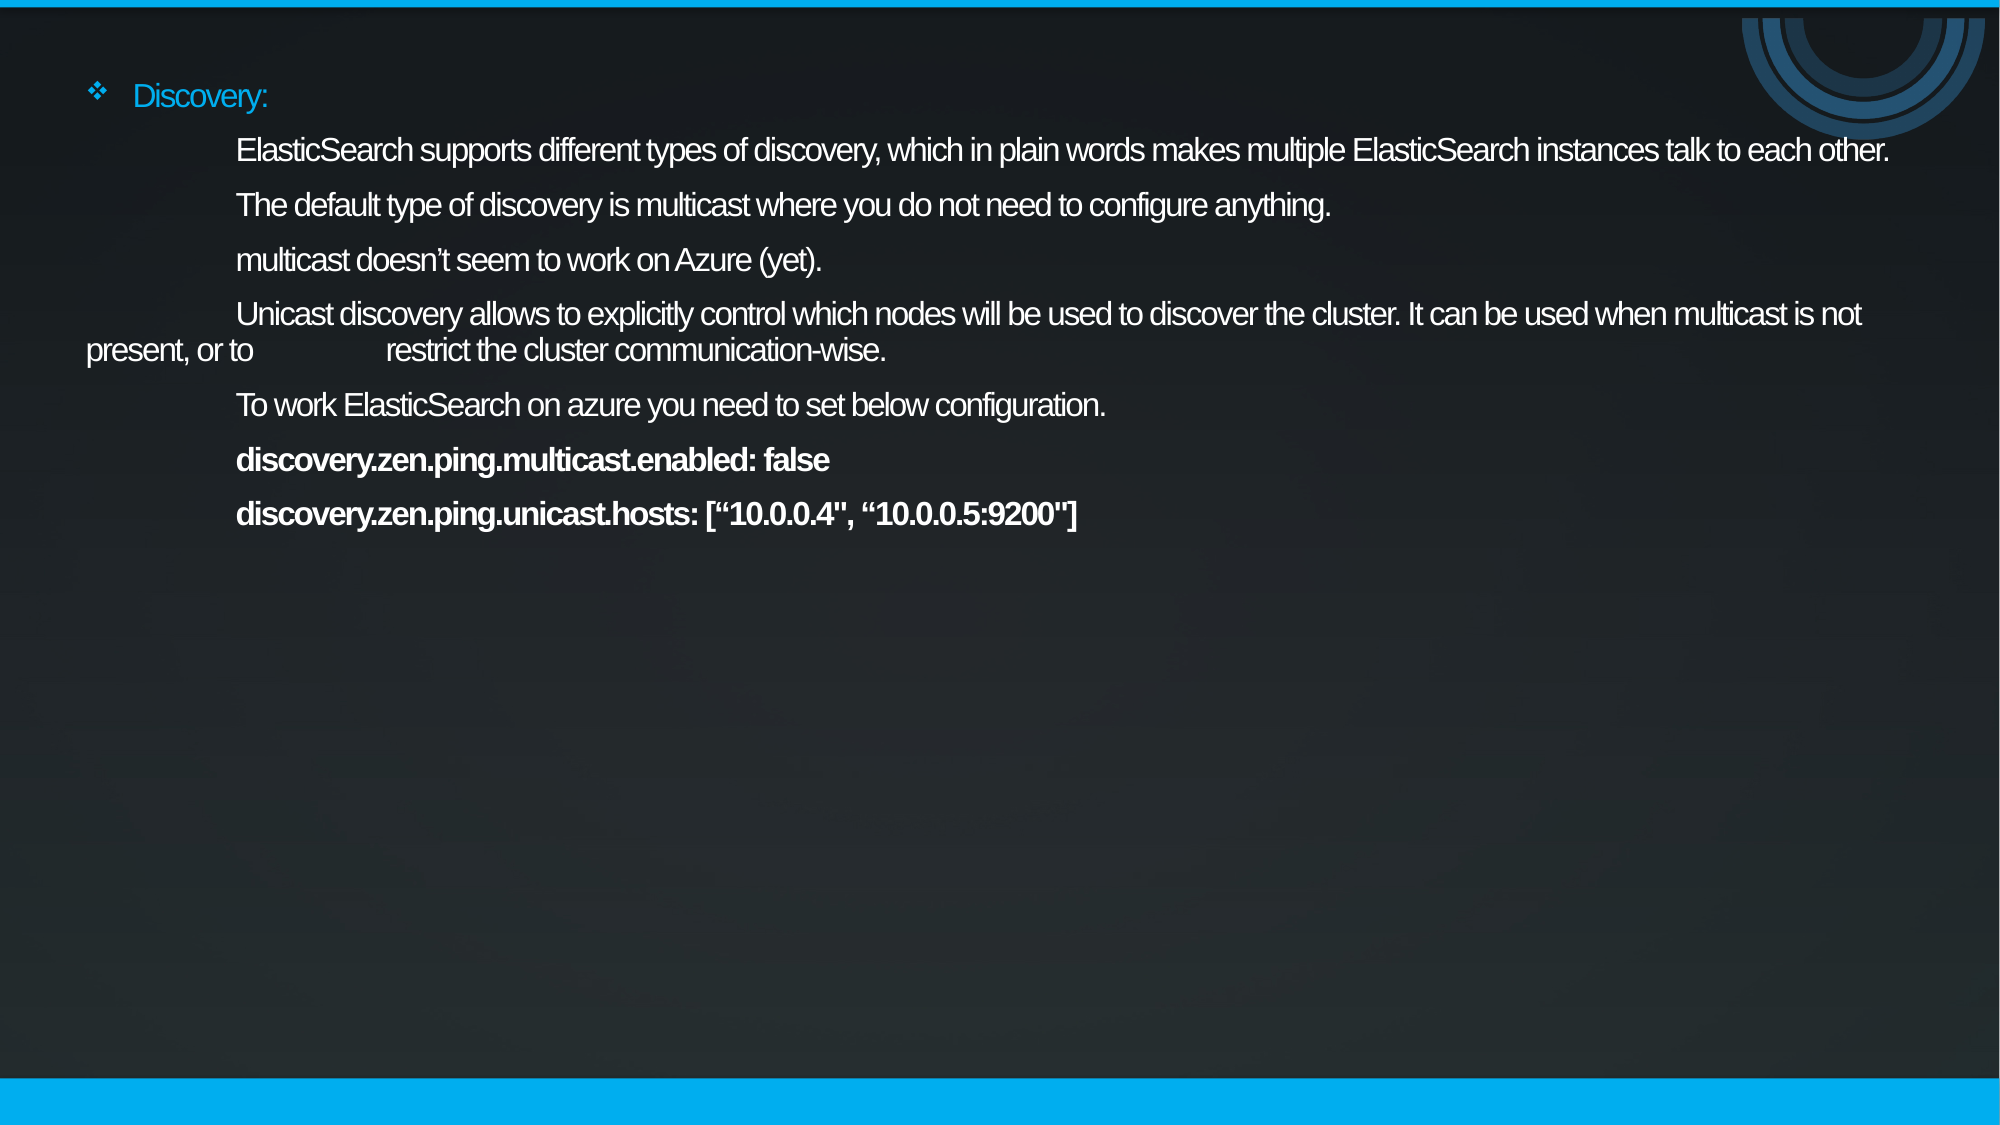

Discovery:
	ElasticSearch supports different types of discovery, which in plain words makes multiple ElasticSearch instances talk to each other.
	The default type of discovery is multicast where you do not need to configure anything.
	multicast doesn’t seem to work on Azure (yet).
	Unicast discovery allows to explicitly control which nodes will be used to discover the cluster. It can be used when multicast is not present, or to 	restrict the cluster communication-wise.
	To work ElasticSearch on azure you need to set below configuration.
	discovery.zen.ping.multicast.enabled: false
	discovery.zen.ping.unicast.hosts: [“10.0.0.4", “10.0.0.5:9200"]